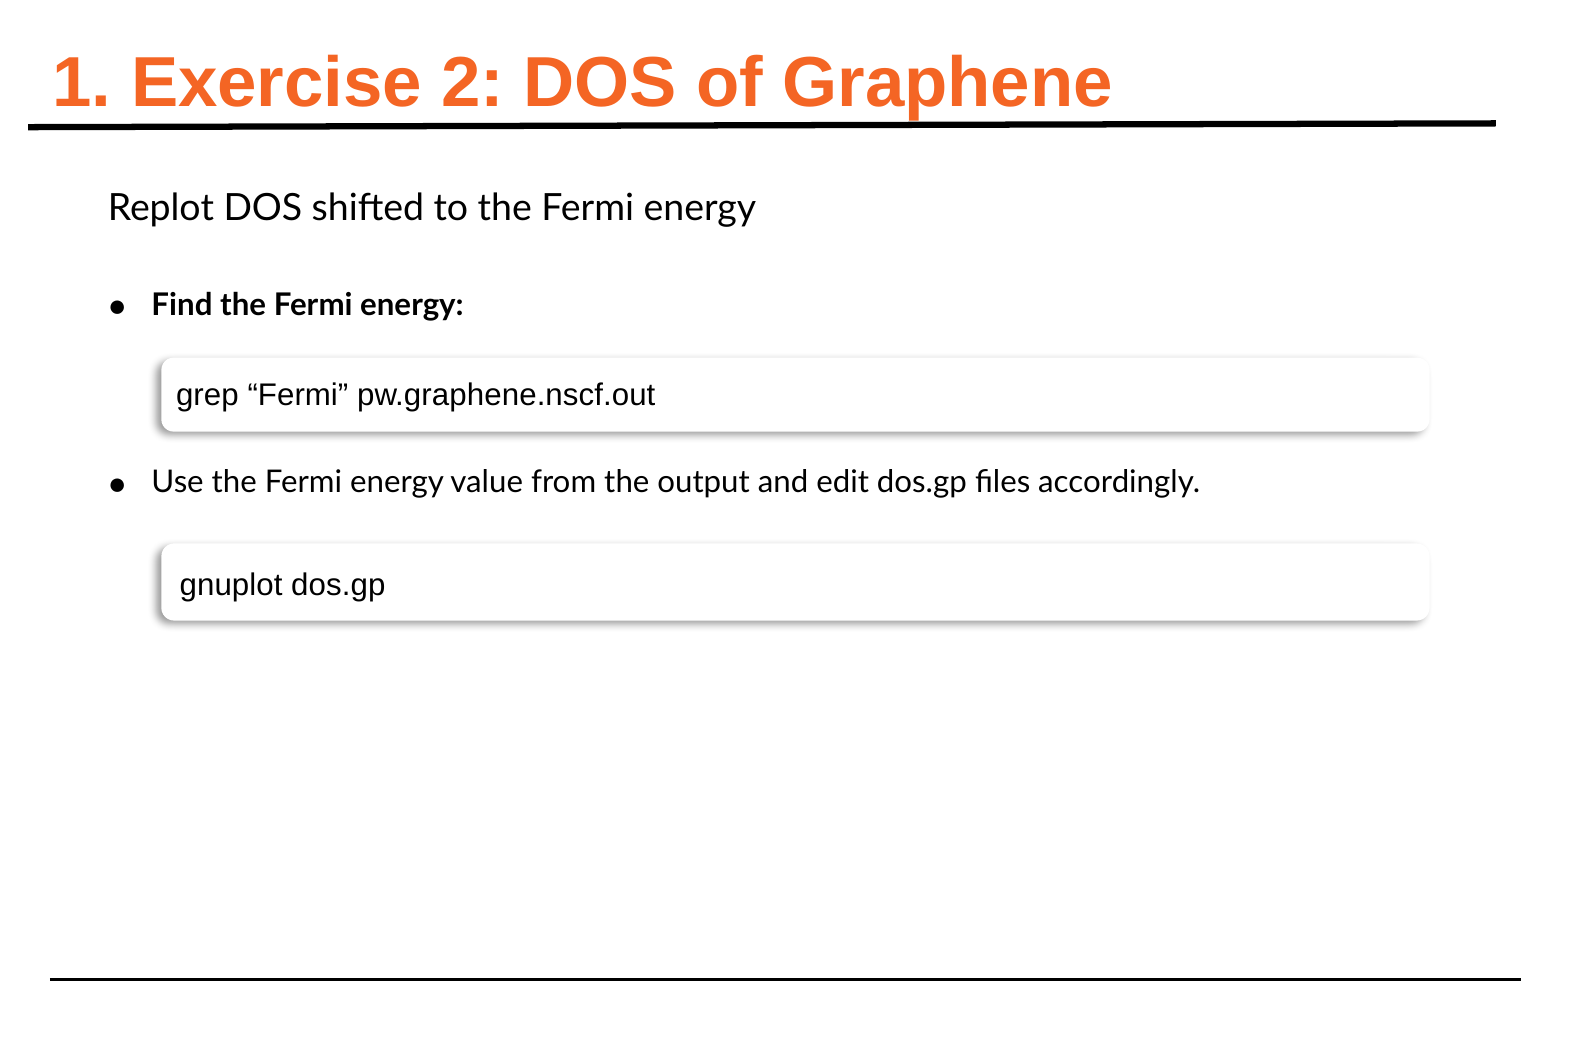

# 1. Exercise 2: DOS of Graphene
Replot DOS shifted to the Fermi energy
 Find the Fermi energy:

grep “Fermi” pw.graphene.nscf.out
 Use the Fermi energy value from the output and edit dos.gp files accordingly.
gnuplot dos.gp